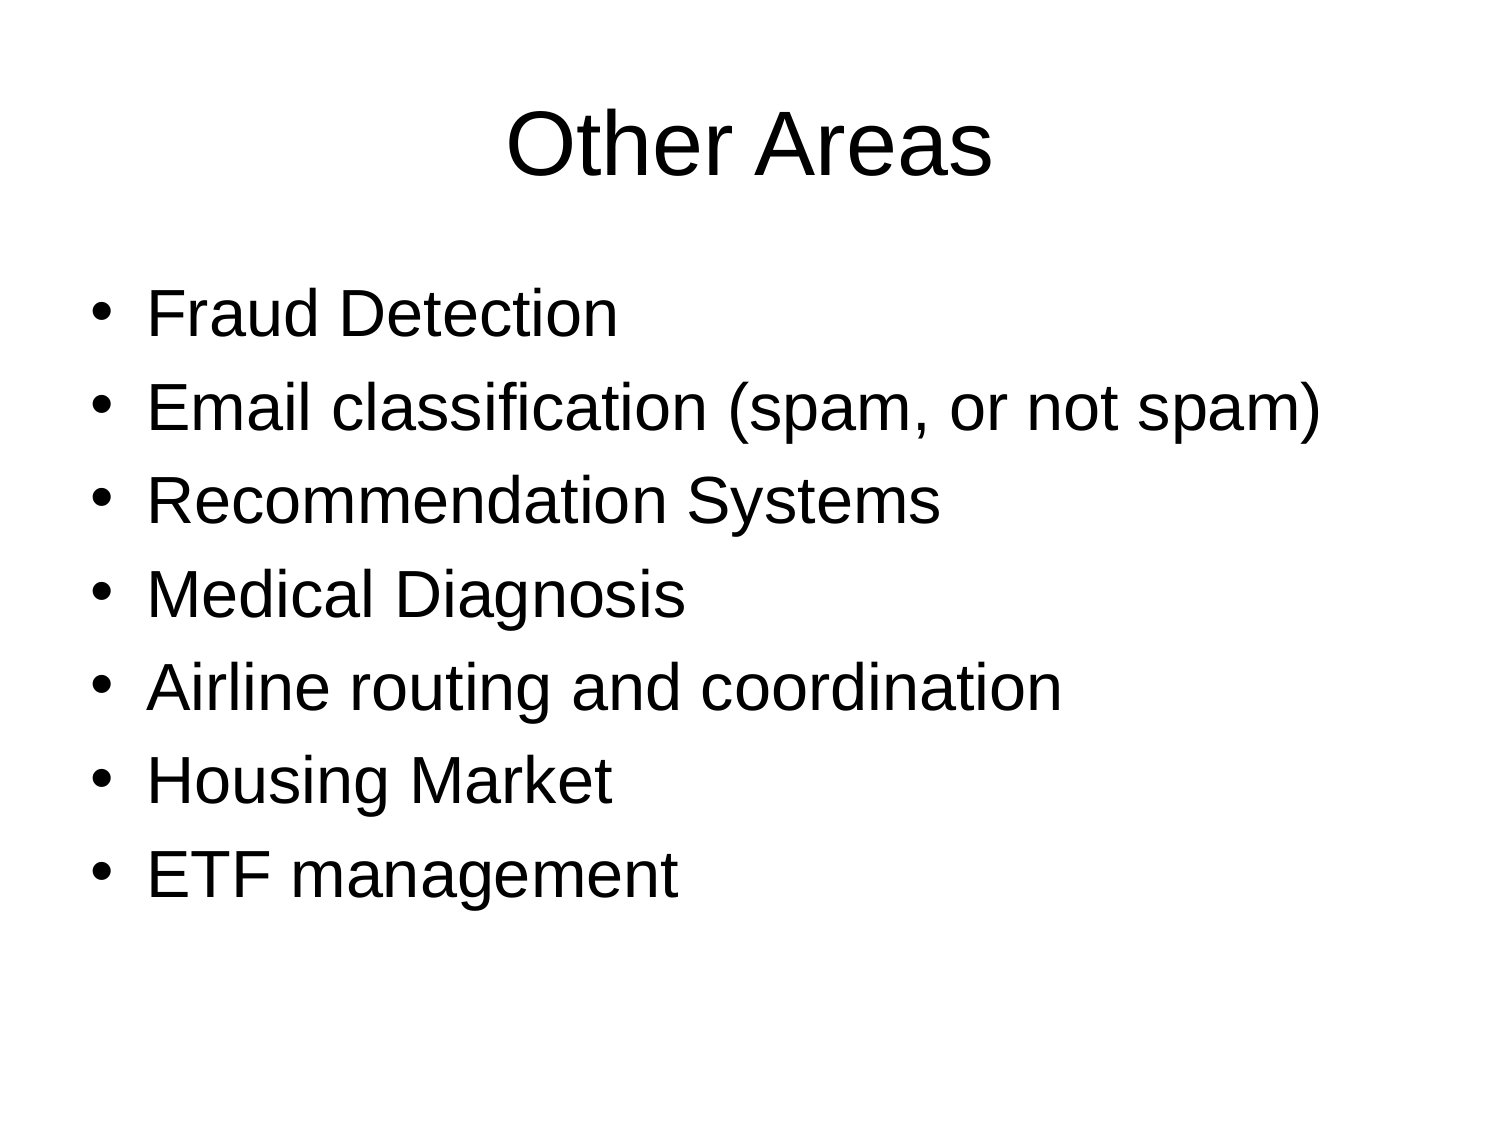

# Other Areas
Fraud Detection
Email classification (spam, or not spam)
Recommendation Systems
Medical Diagnosis
Airline routing and coordination
Housing Market
ETF management